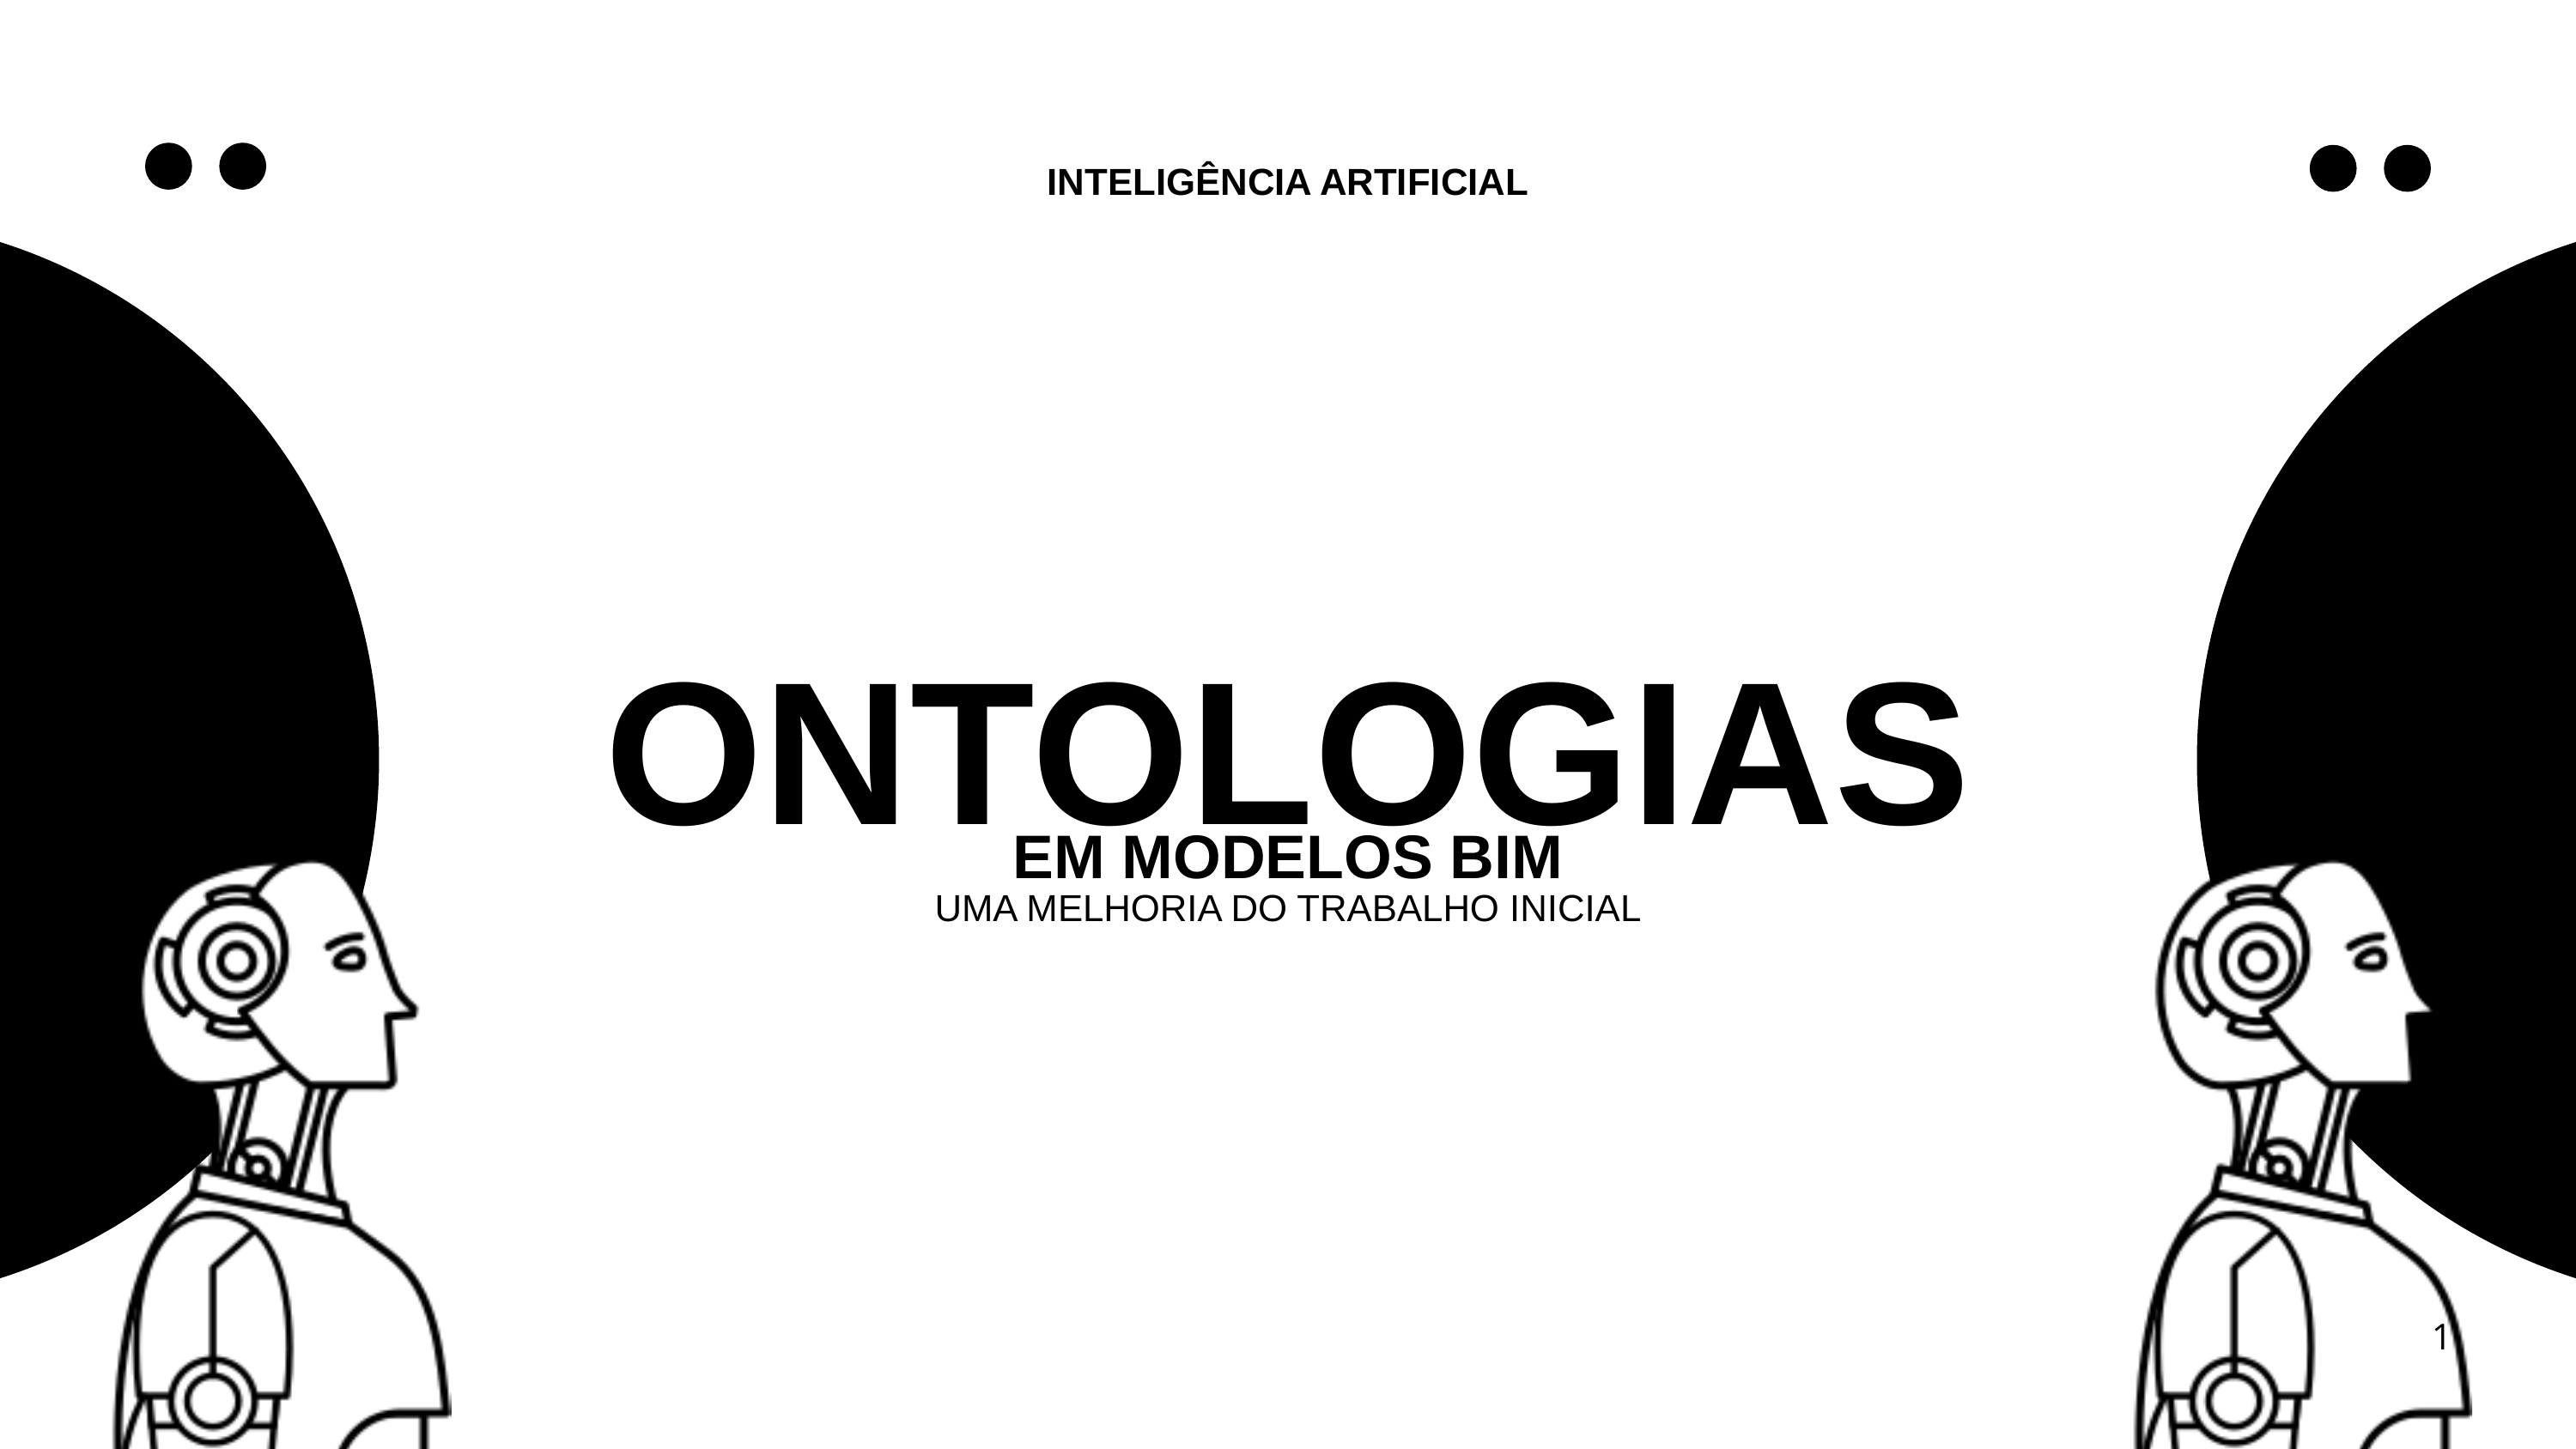

INTELIGÊNCIA ARTIFICIAL

ONTOLOGIAS
EM MODELOS BIM

UMA MELHORIA DO TRABALHO INICIAL
1